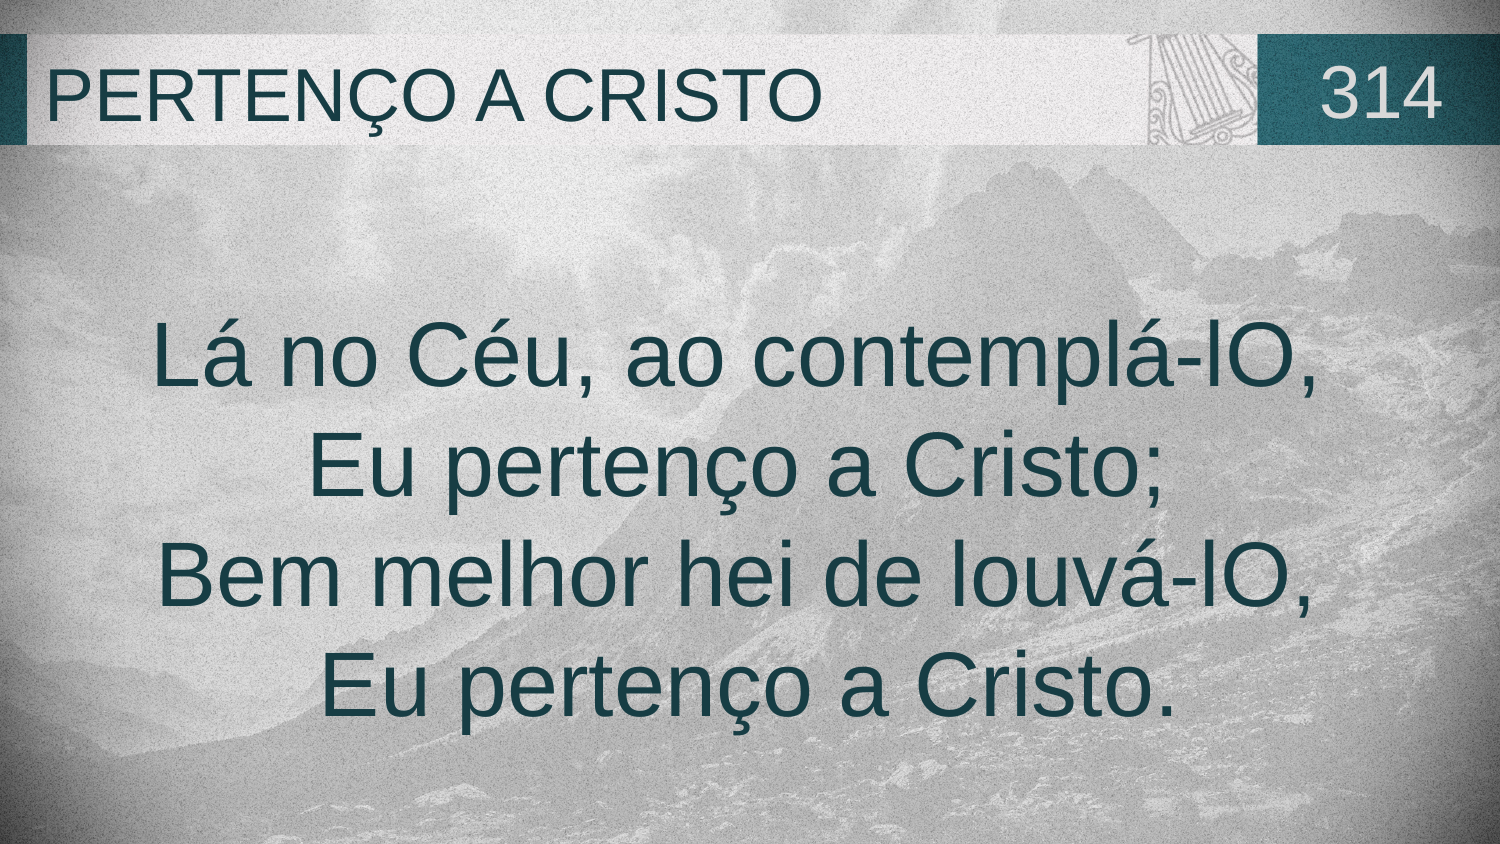

# PERTENÇO A CRISTO
314
Lá no Céu, ao contemplá-lO,
Eu pertenço a Cristo;
Bem melhor hei de louvá-lO,
Eu pertenço a Cristo.